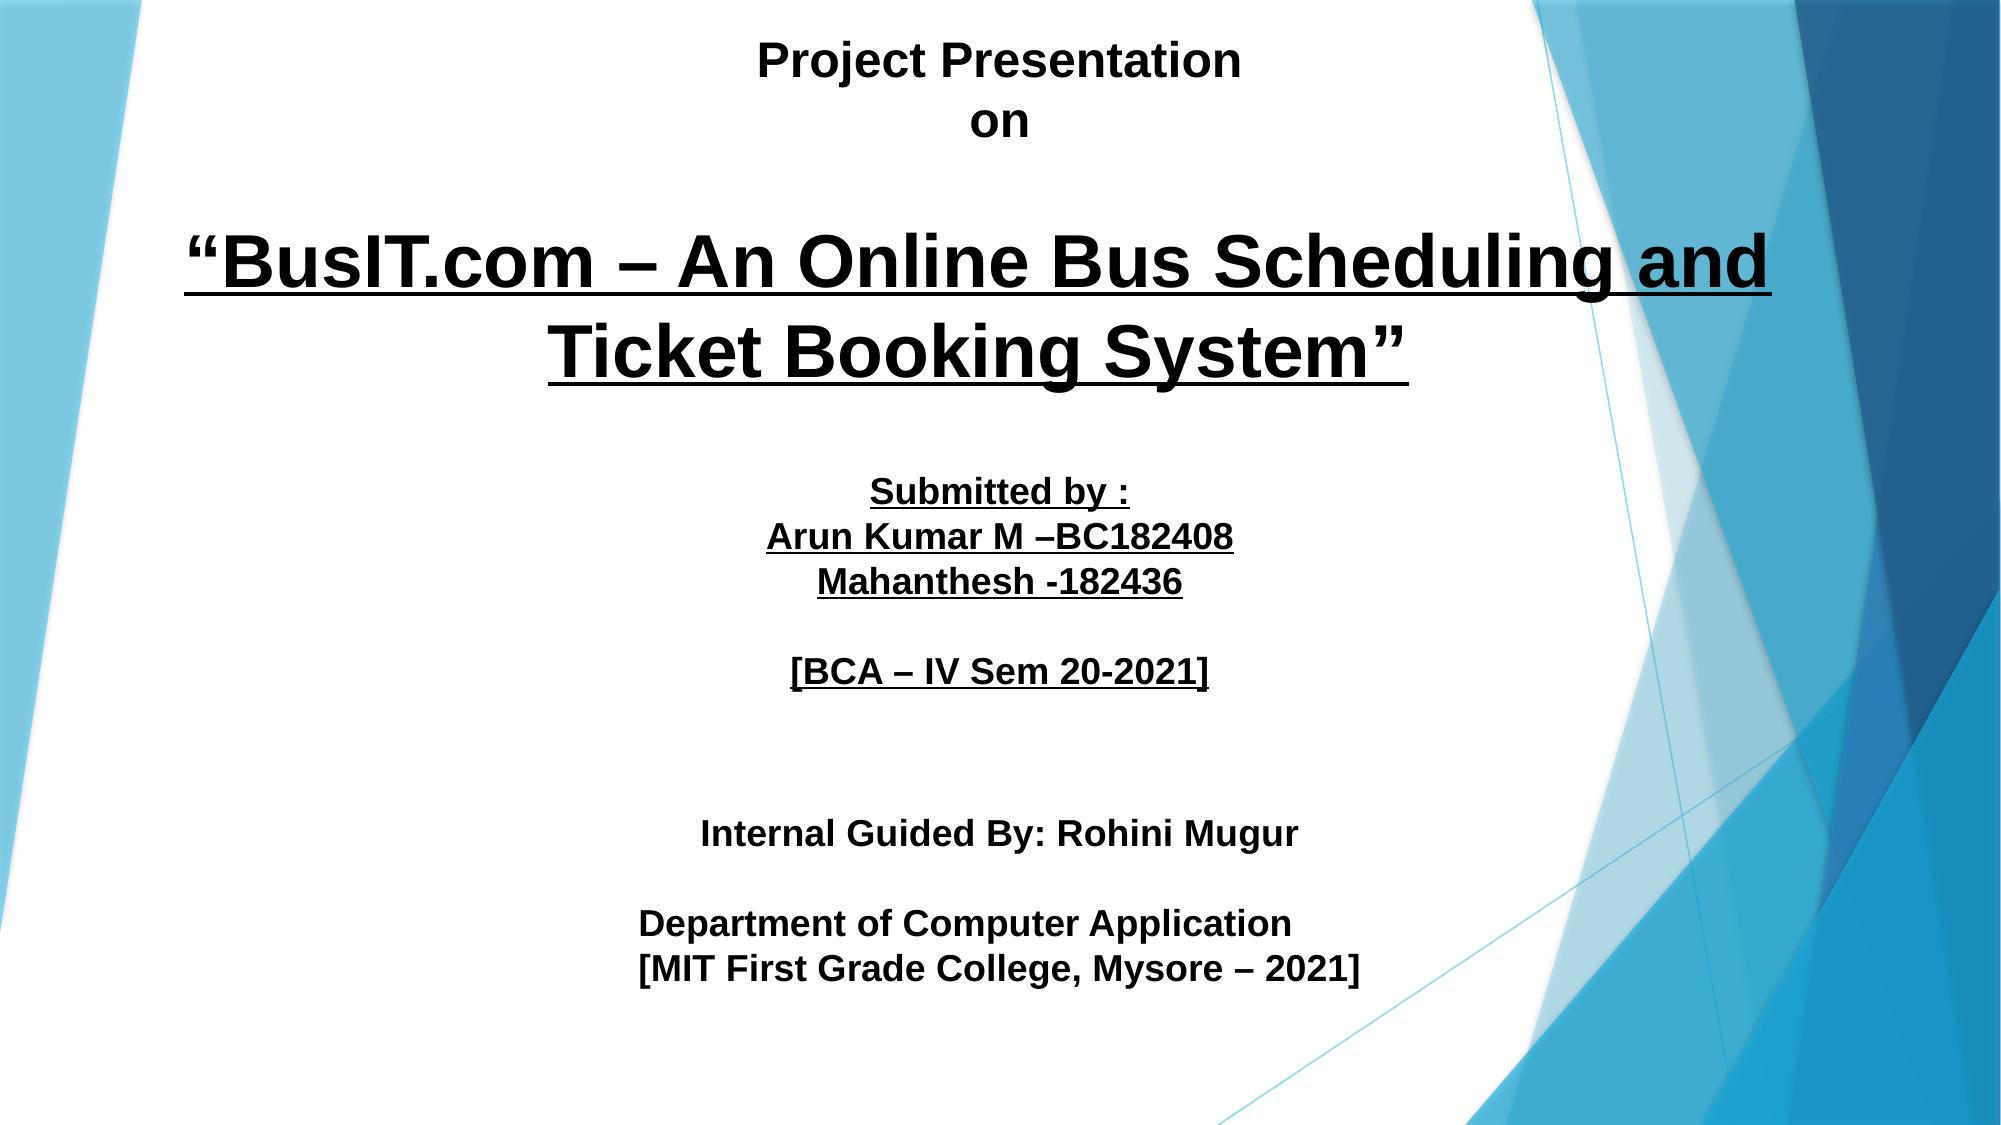

Project Presentation
on
# “BusIT.com – An Online Bus Scheduling and Ticket Booking System”
Submitted by :
Arun Kumar M –BC182408
Mahanthesh -182436

[BCA – IV Sem 20-2021]
Internal Guided By: Rohini Mugur

Department of Computer Application
[MIT First Grade College, Mysore – 2021]